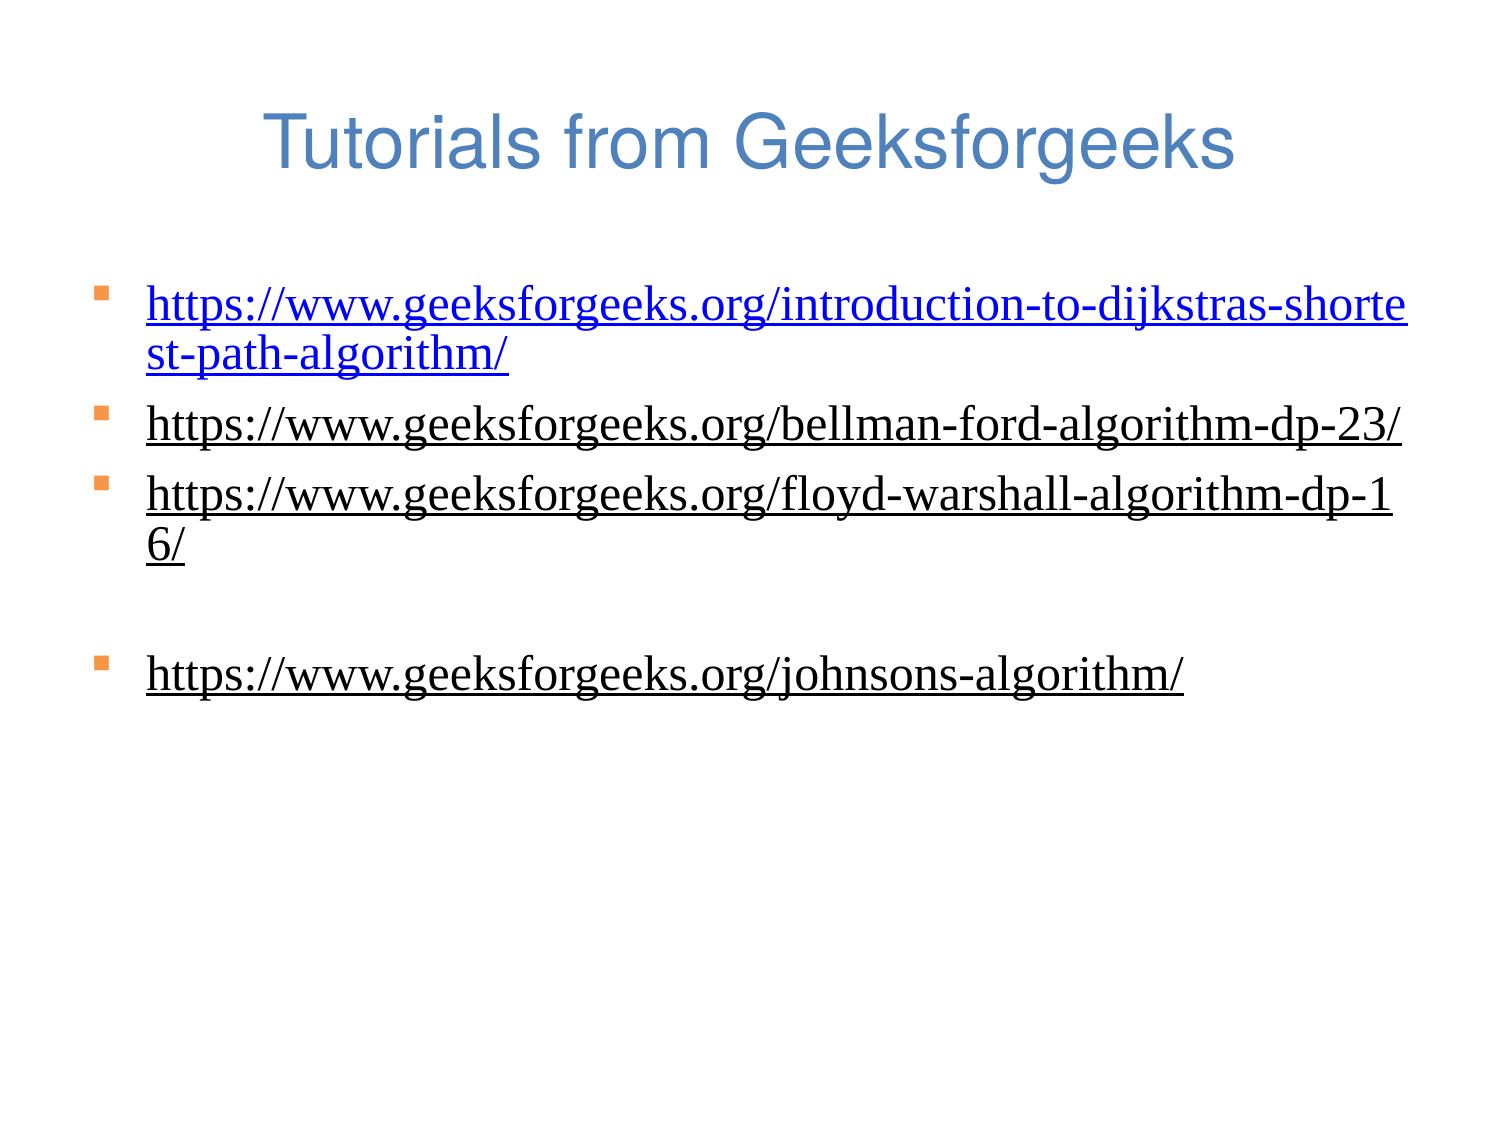

# Tutorials from Geeksforgeeks
https://www.geeksforgeeks.org/introduction-to-dijkstras-shortest-path-algorithm/
https://www.geeksforgeeks.org/bellman-ford-algorithm-dp-23/
https://www.geeksforgeeks.org/floyd-warshall-algorithm-dp-16/
https://www.geeksforgeeks.org/johnsons-algorithm/